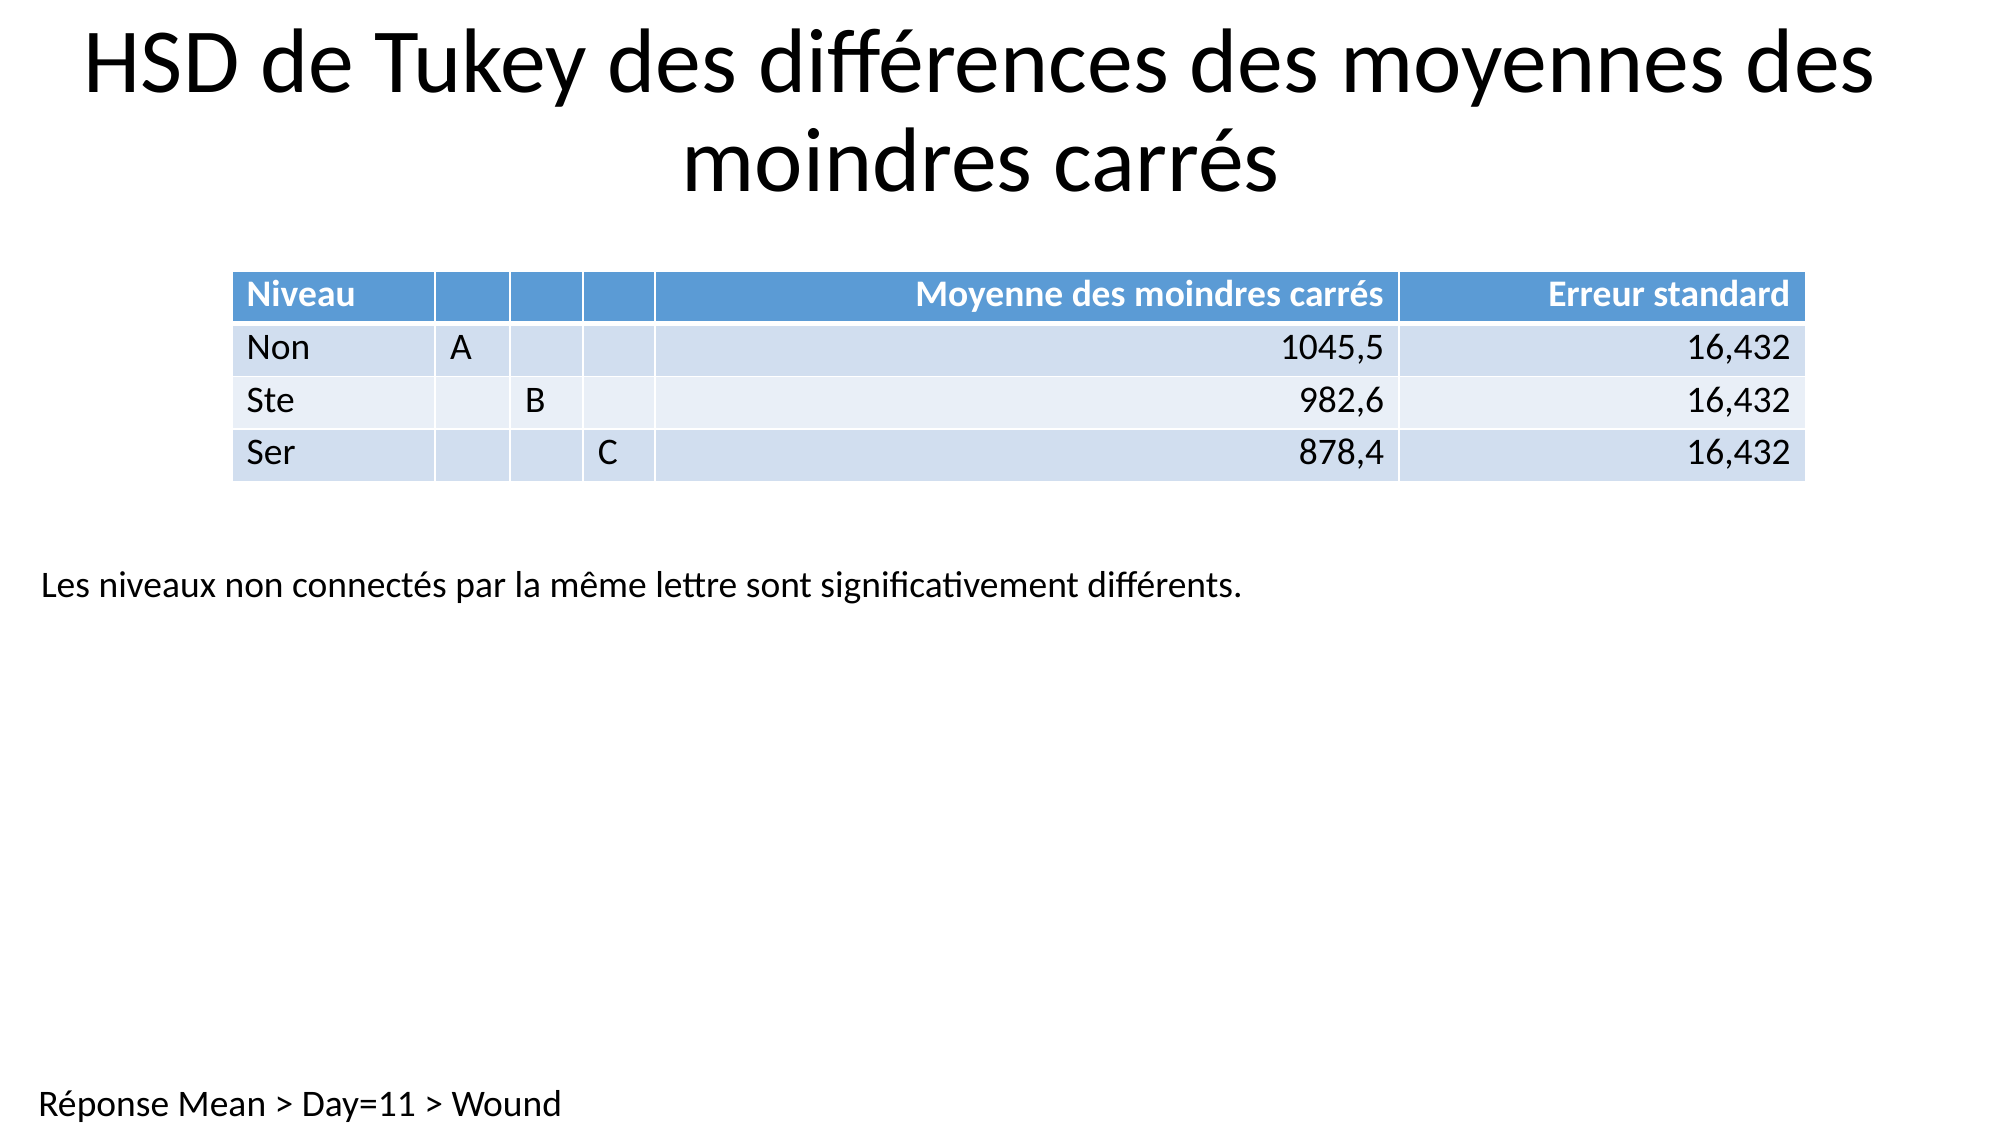

# HSD de Tukey des différences des moyennes des moindres carrés
| Niveau |  |  |  | Moyenne des moindres carrés | Erreur standard |
| --- | --- | --- | --- | --- | --- |
| Non | A |  |  | 1045,5 | 16,432 |
| Ste |  | B |  | 982,6 | 16,432 |
| Ser |  |  | C | 878,4 | 16,432 |
Les niveaux non connectés par la même lettre sont significativement différents.
Réponse Mean > Day=11 > Wound